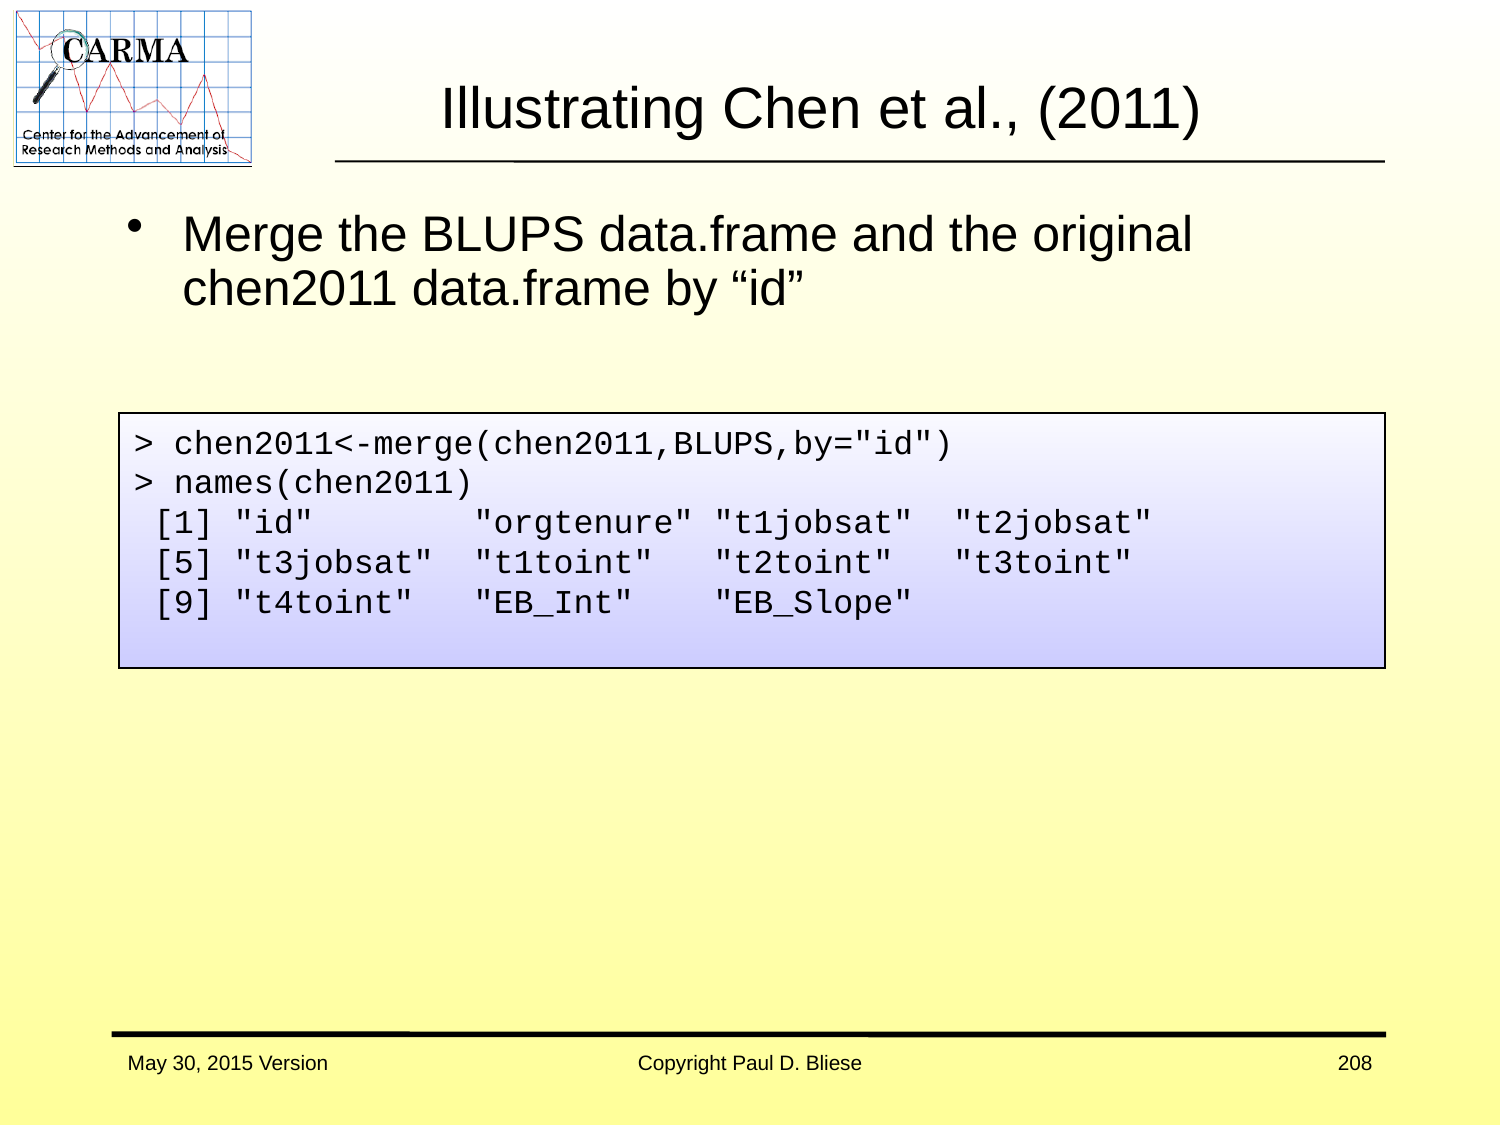

# Illustrating Chen et al., (2011)
Merge the BLUPS data.frame and the original chen2011 data.frame by “id”
> chen2011<-merge(chen2011,BLUPS,by="id")
> names(chen2011)
 [1] "id"        "orgtenure" "t1jobsat"  "t2jobsat"
 [5] "t3jobsat"  "t1toint"   "t2toint"   "t3toint"
 [9] "t4toint"   "EB_Int"    "EB_Slope"

May 30, 2015 Version
Copyright Paul D. Bliese
208